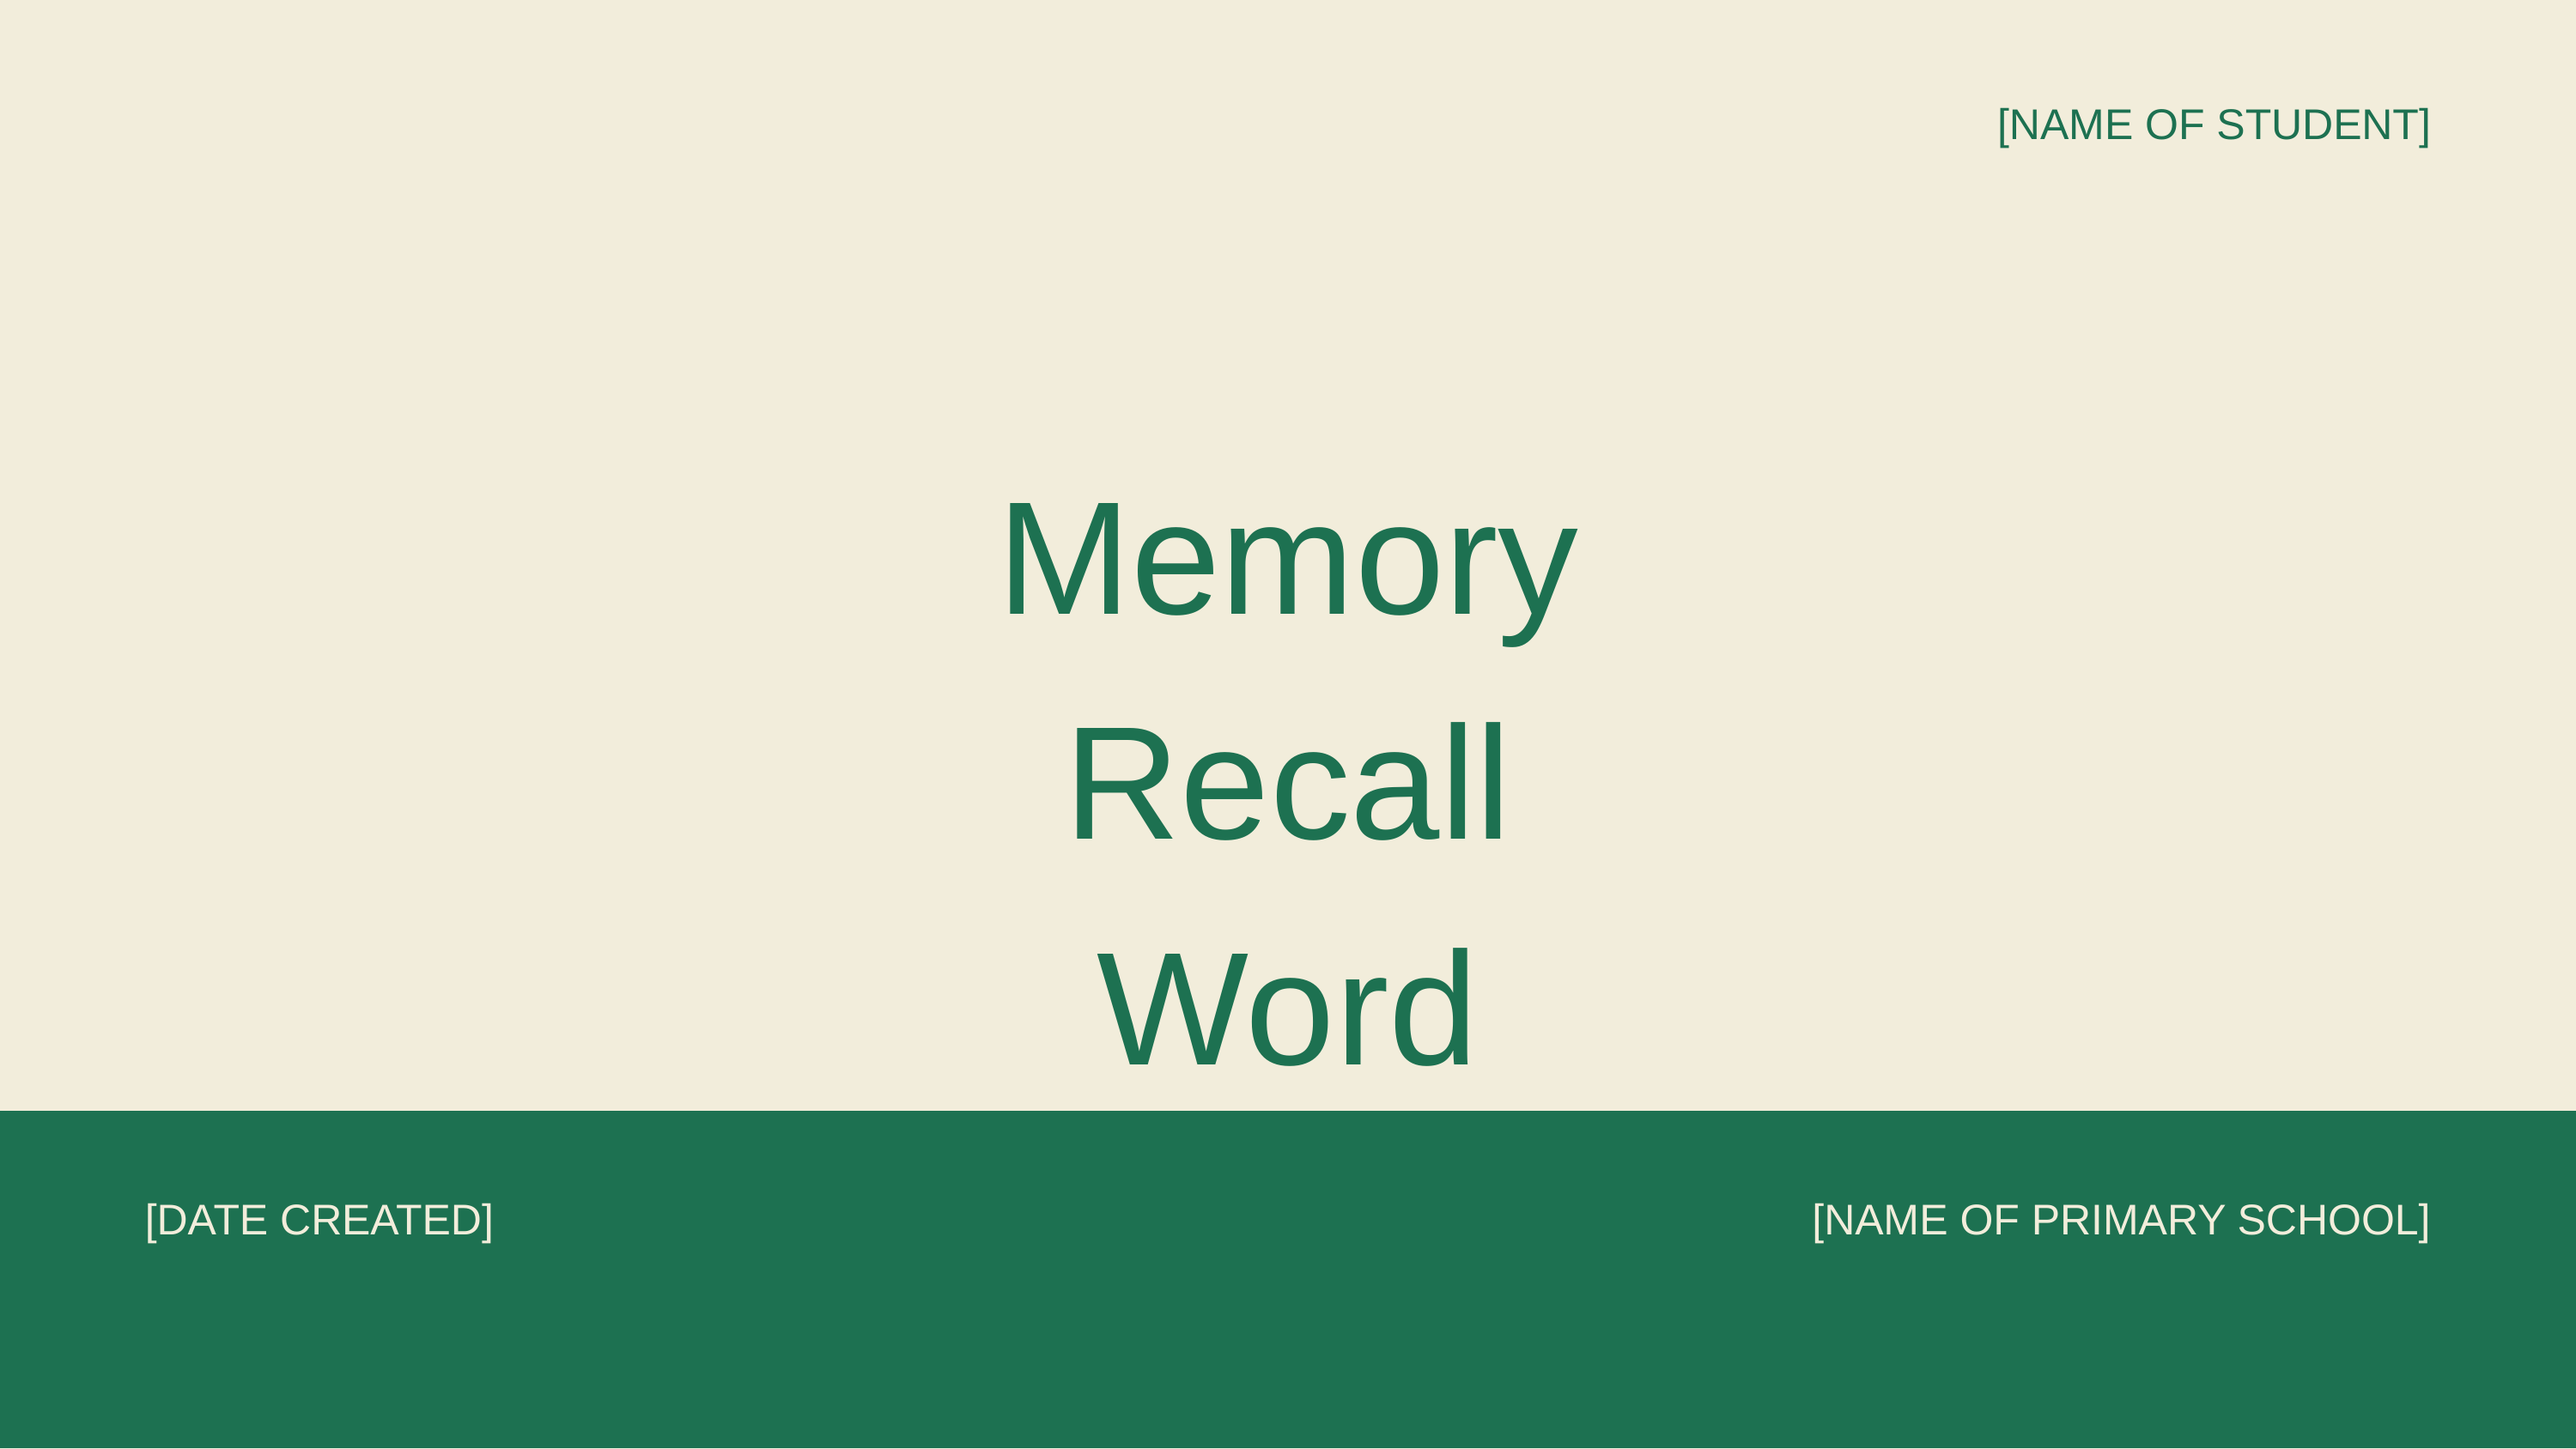

[NAME OF STUDENT]
Memory
Recall
Word

[DATE CREATED]
[NAME OF PRIMARY SCHOOL]